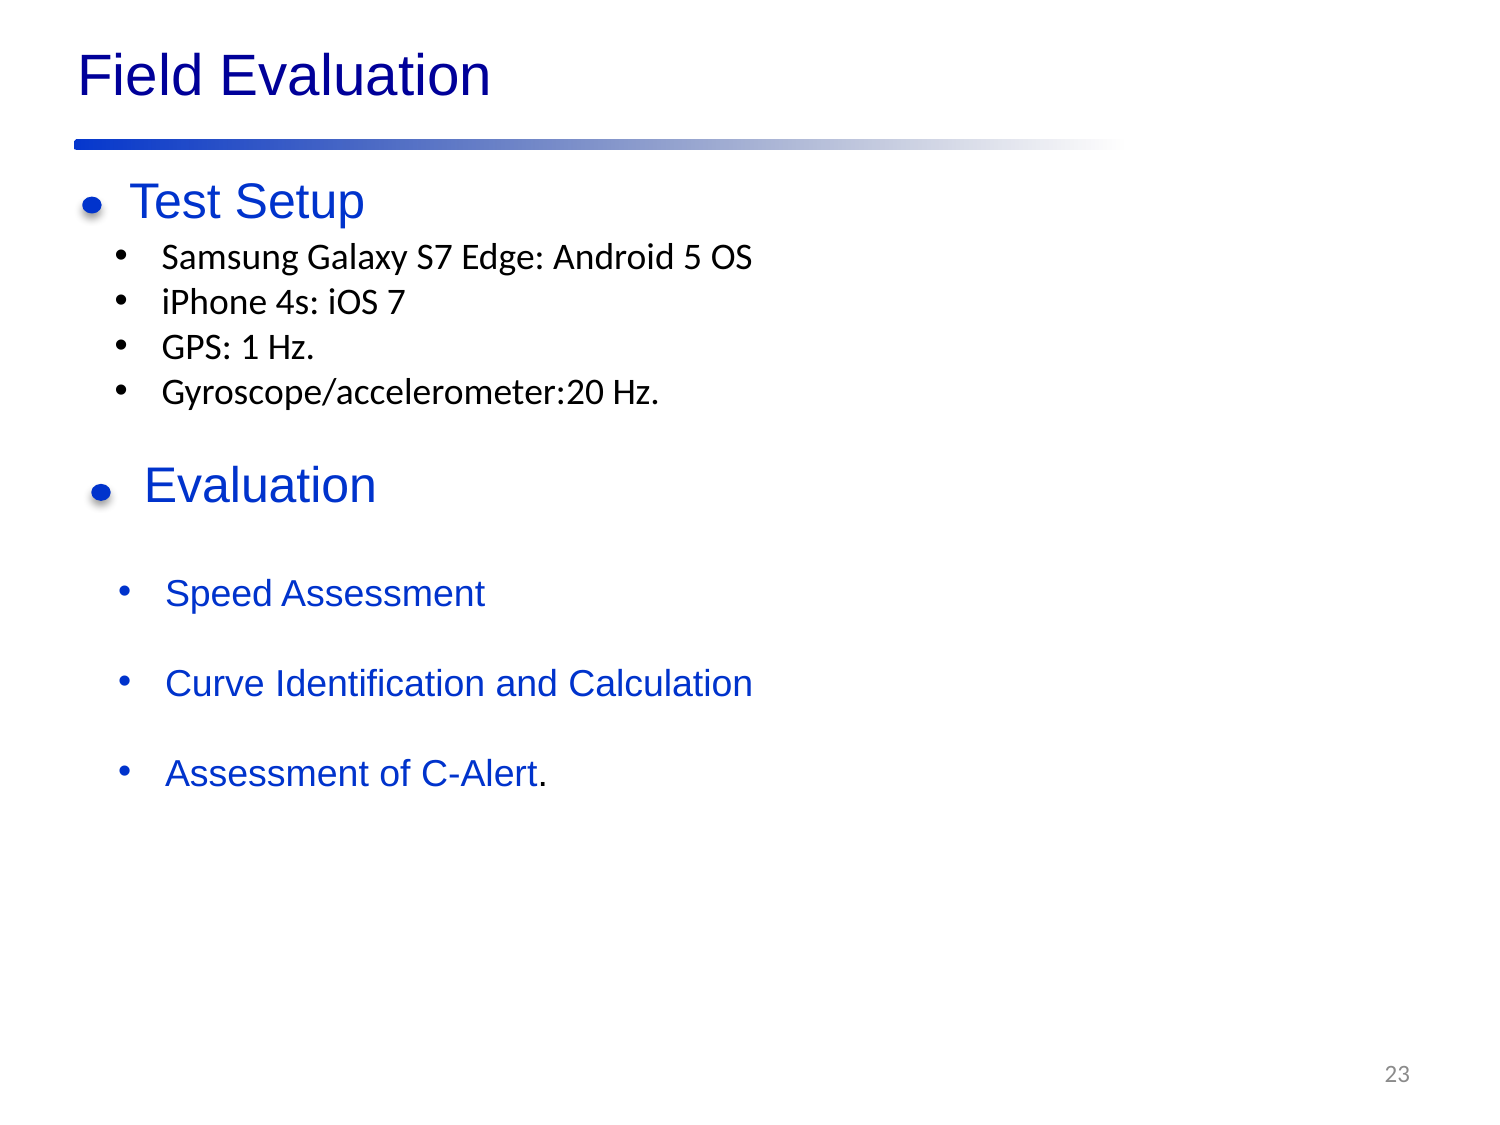

Field Evaluation

Test Setup

Samsung Galaxy S7 Edge: Android 5 OS
iPhone 4s: iOS 7
GPS: 1 Hz.
Gyroscope/accelerometer:20 Hz.
Evaluation

Speed Assessment
Curve Identification and Calculation
Assessment of C-Alert.
23